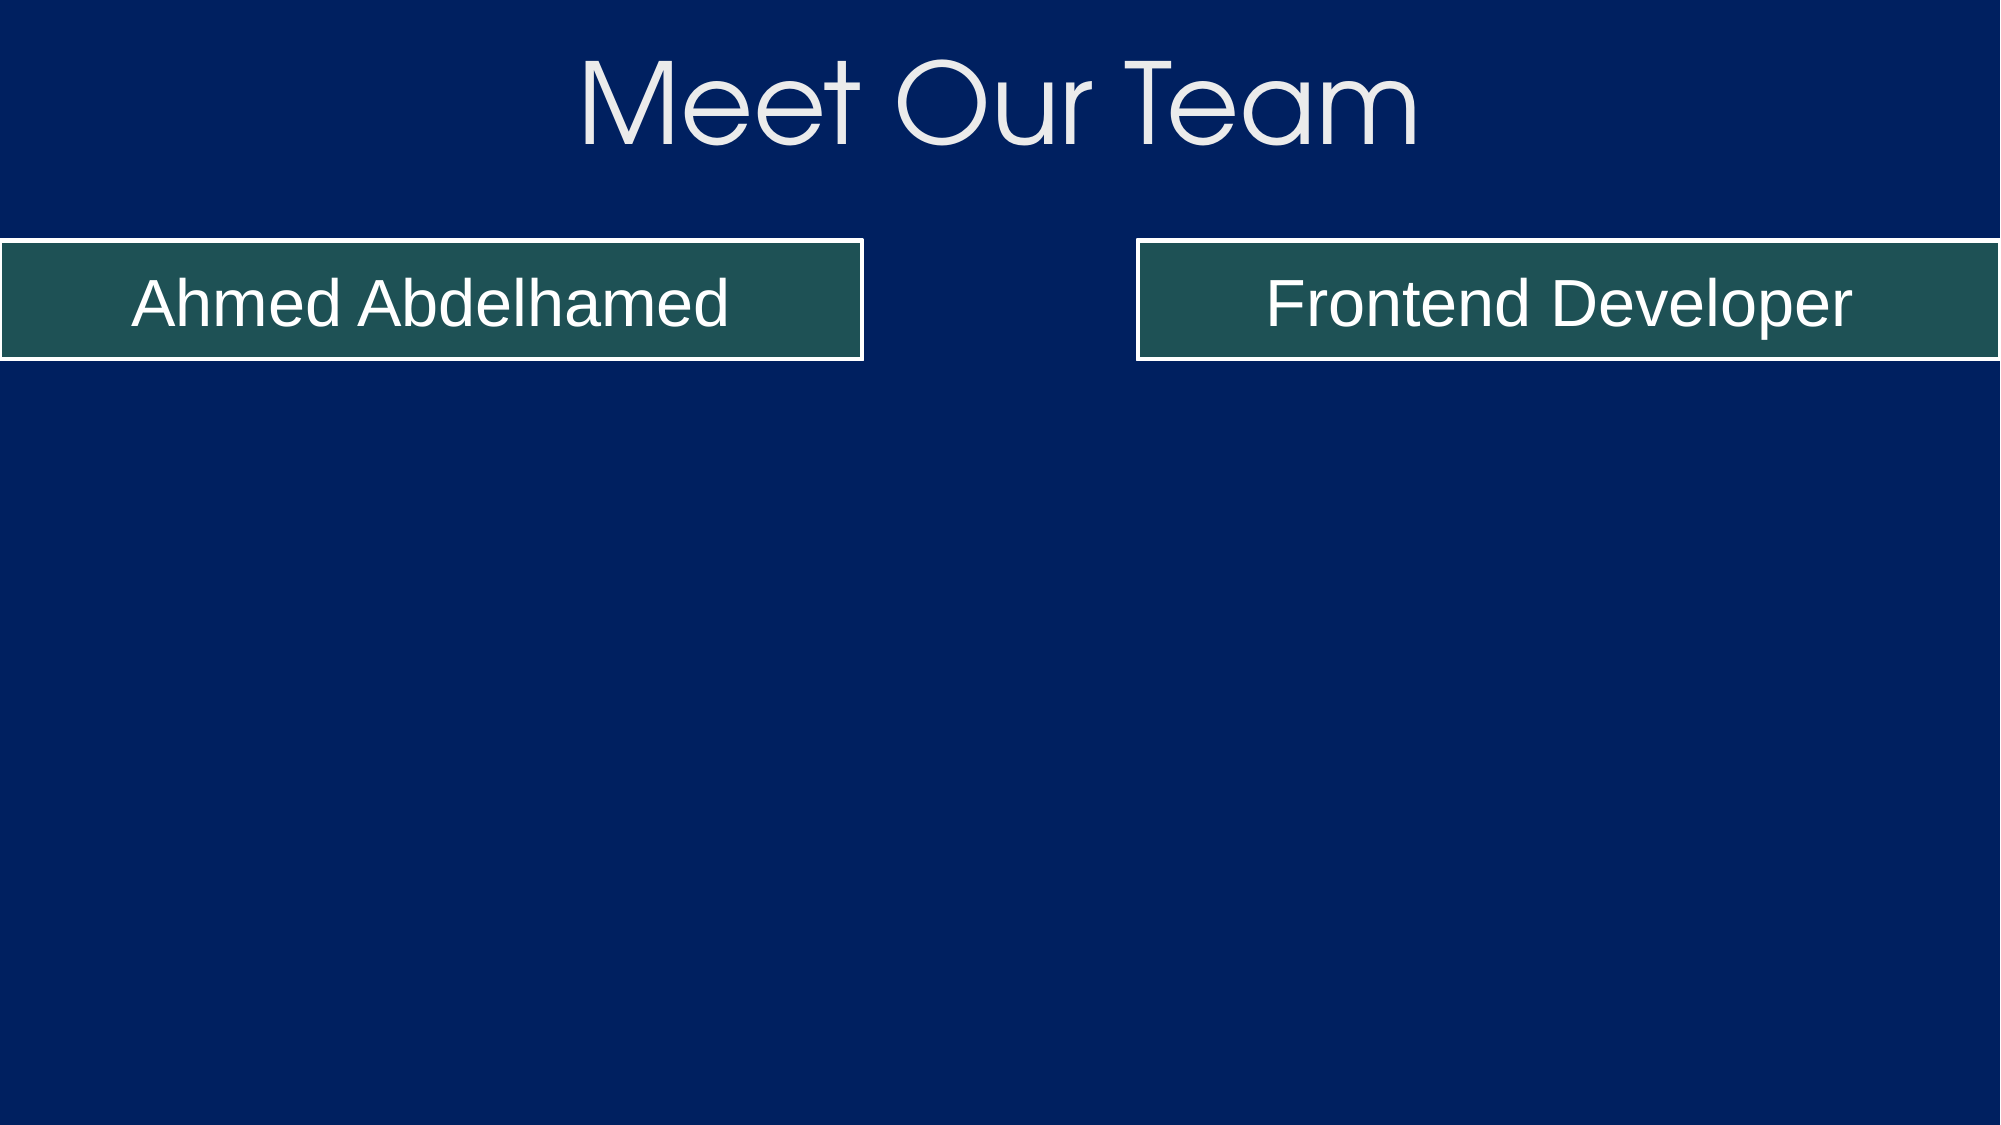

# Meet Our Team
Ahmed Abdelhamed
Backend Developer
Frontend Developer
Mohamed Ahmed
Ashraf Mohy
Hady elHady
UI Designer
Backend Developer
Waleed Ziad
Embedded Developer